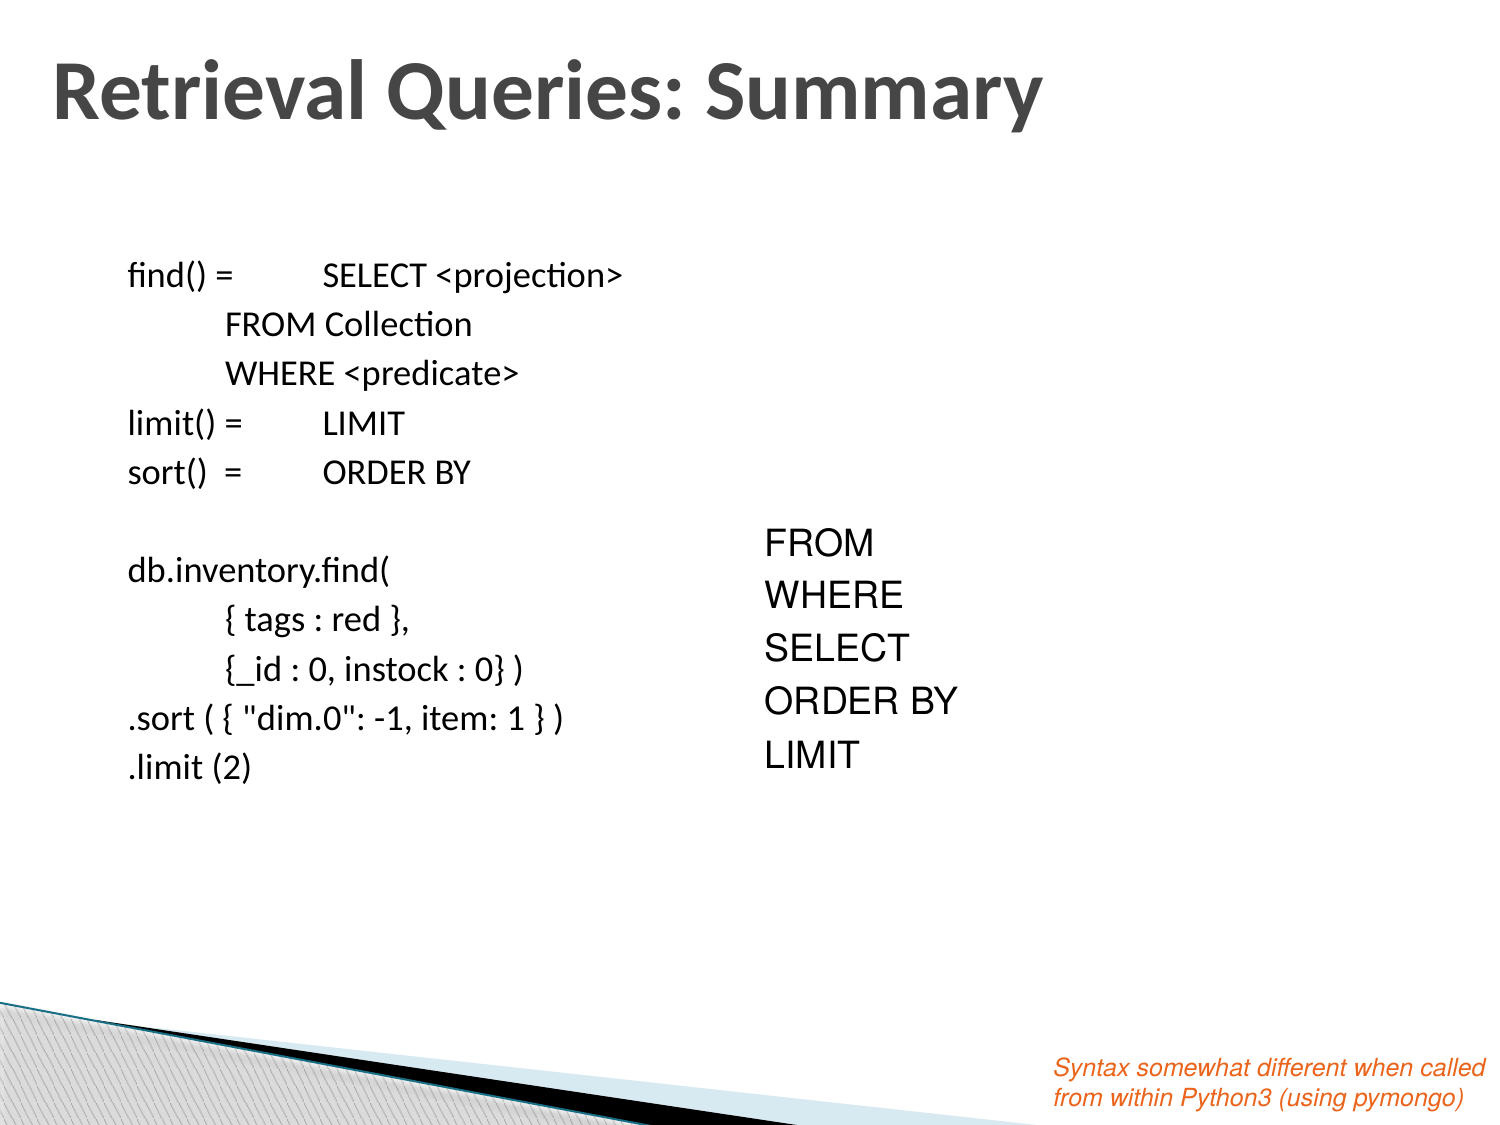

# Retrieval Queries: Summary
find() = 	SELECT <projection>
	FROM Collection
	WHERE <predicate>
limit() = 	LIMIT
sort()  = 	ORDER BY

db.inventory.find(
	{ tags : red },
	{_id : 0, instock : 0} )
.sort ( { "dim.0": -1, item: 1 } )
.limit (2)

FROM
WHERE
SELECT
ORDER BY
LIMIT
Syntax somewhat different when called from within Python3 (using pymongo)